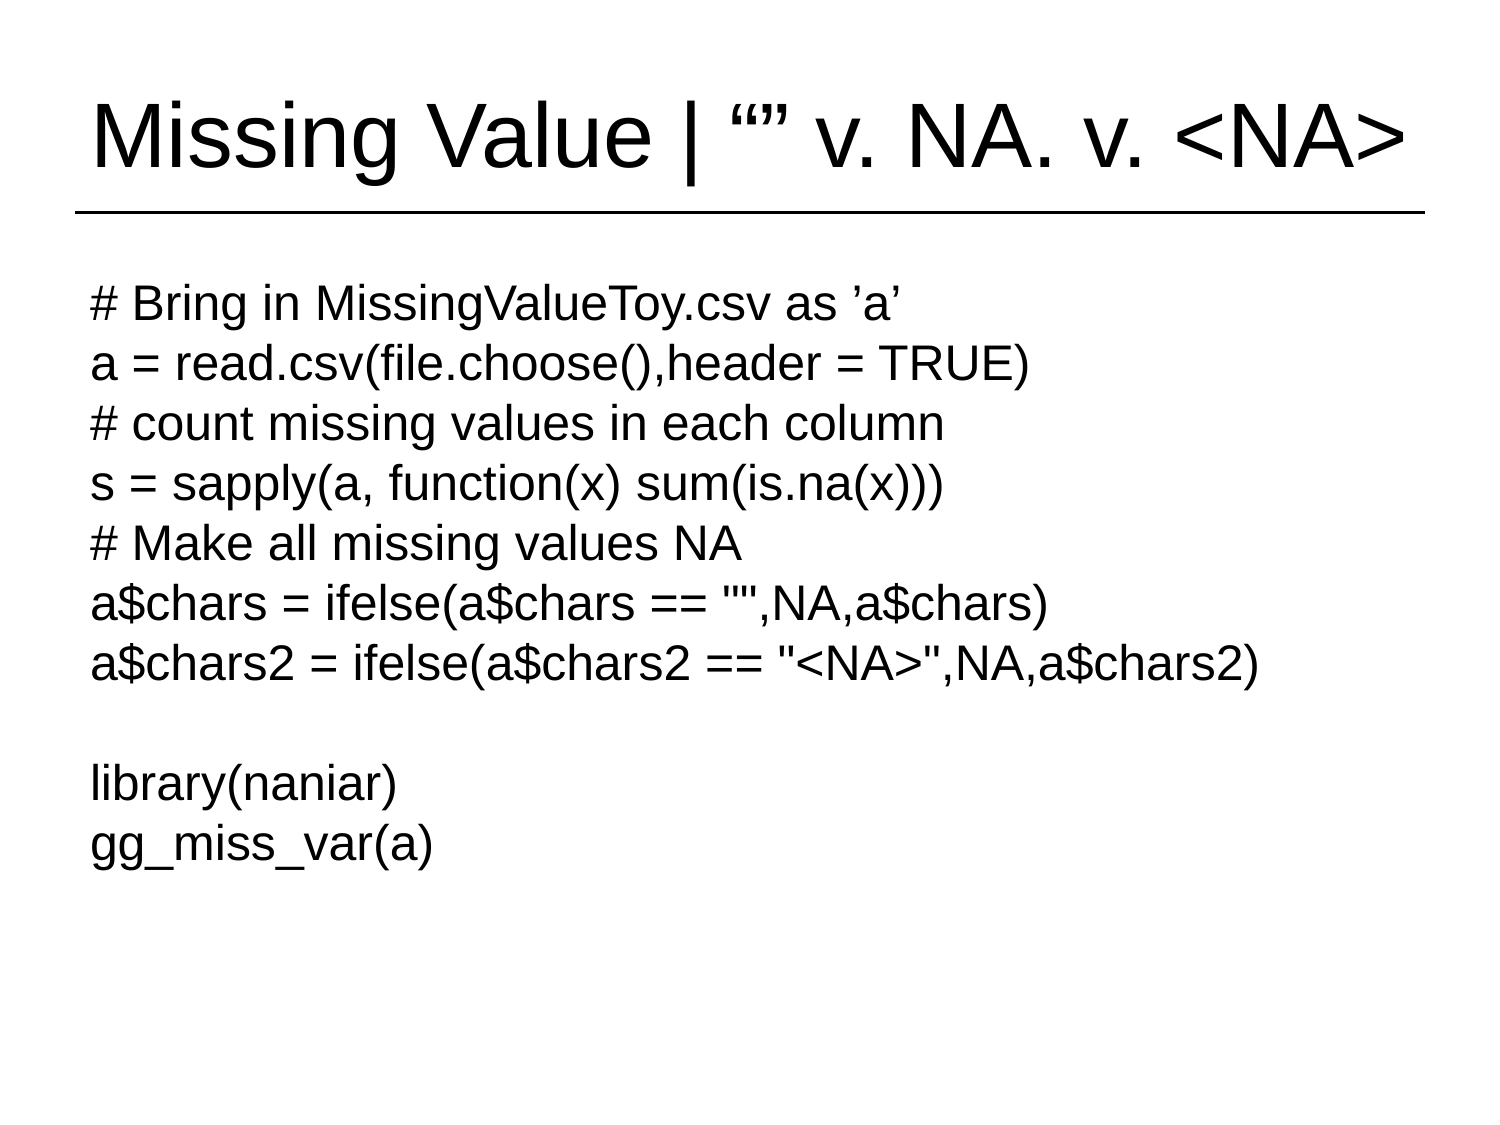

# Missing Value | “” v. NA. v. <NA>
# Bring in MissingValueToy.csv as ’a’
a = read.csv(file.choose(),header = TRUE)
# count missing values in each column
s = sapply(a, function(x) sum(is.na(x)))
# Make all missing values NA
a$chars = ifelse(a$chars == "",NA,a$chars)
a$chars2 = ifelse(a$chars2 == "<NA>",NA,a$chars2)

library(naniar)
gg_miss_var(a)